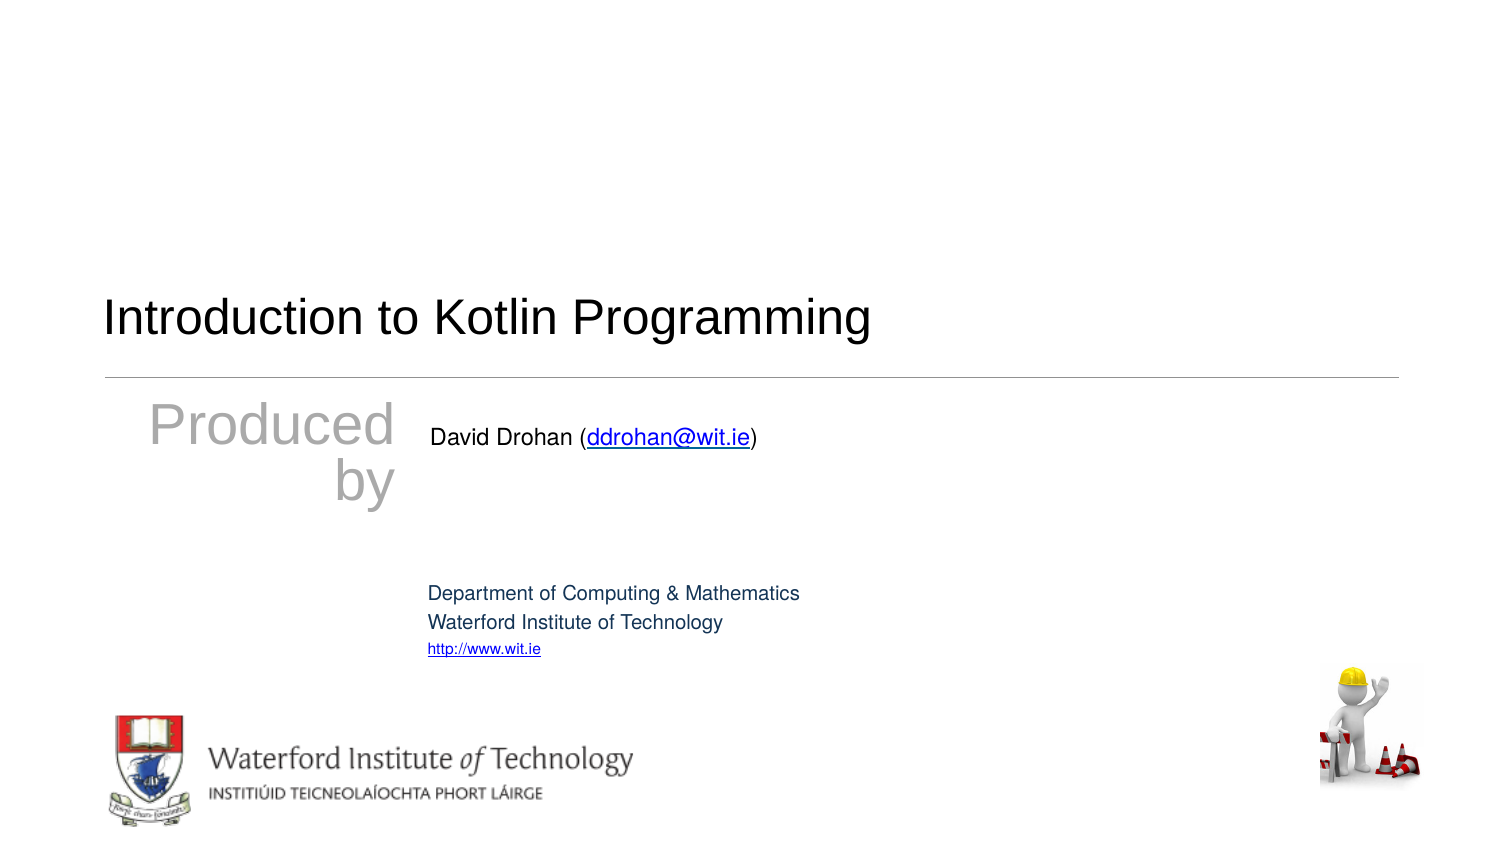

# Introduction to Kotlin Programming
David Drohan (ddrohan@wit.ie)